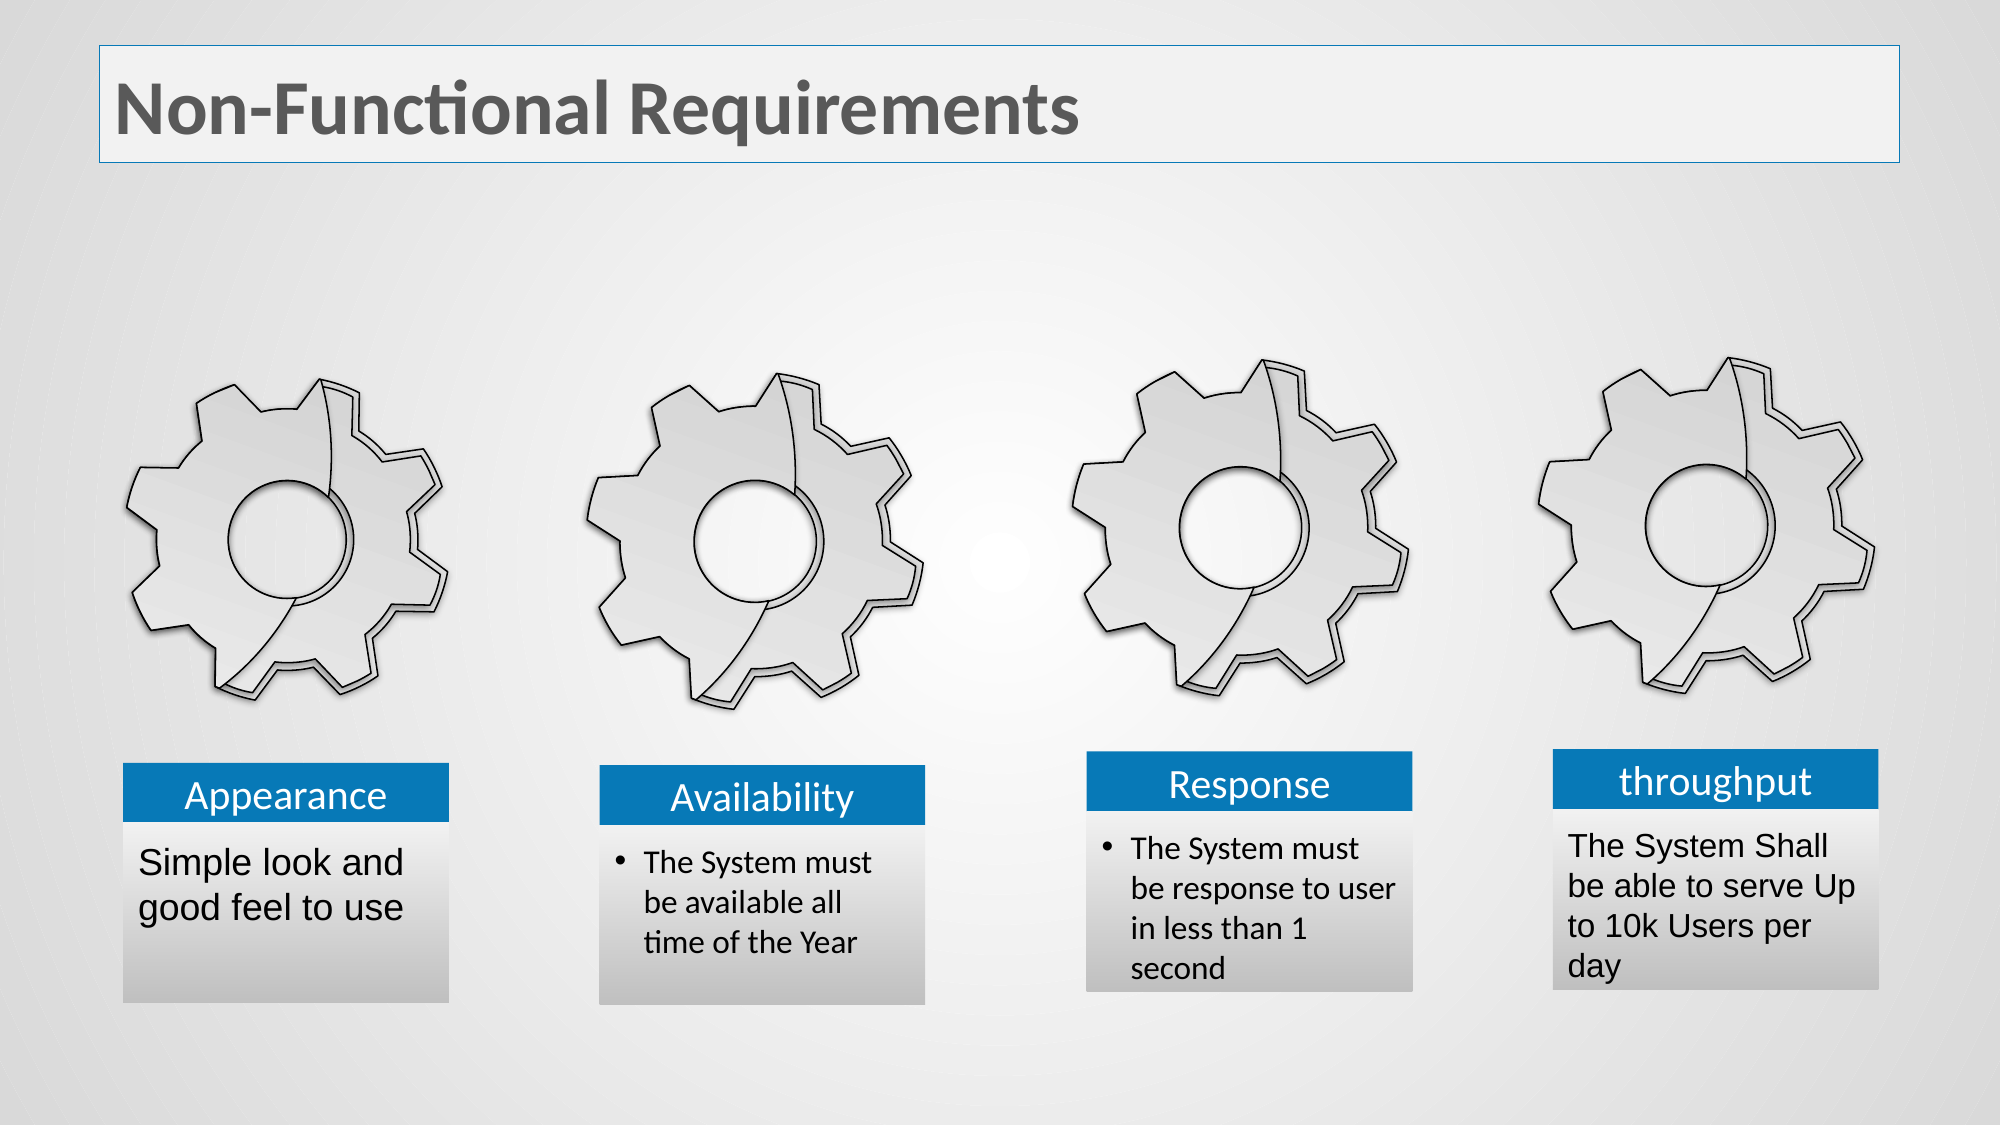

# Non-Functional Requirements

throughput
The System Shall be able to serve Up to 10k Users per day
Response
The System must be response to user in less than 1 second
Appearance
Simple look and good feel to use
Availability
The System must be available all time of the Year